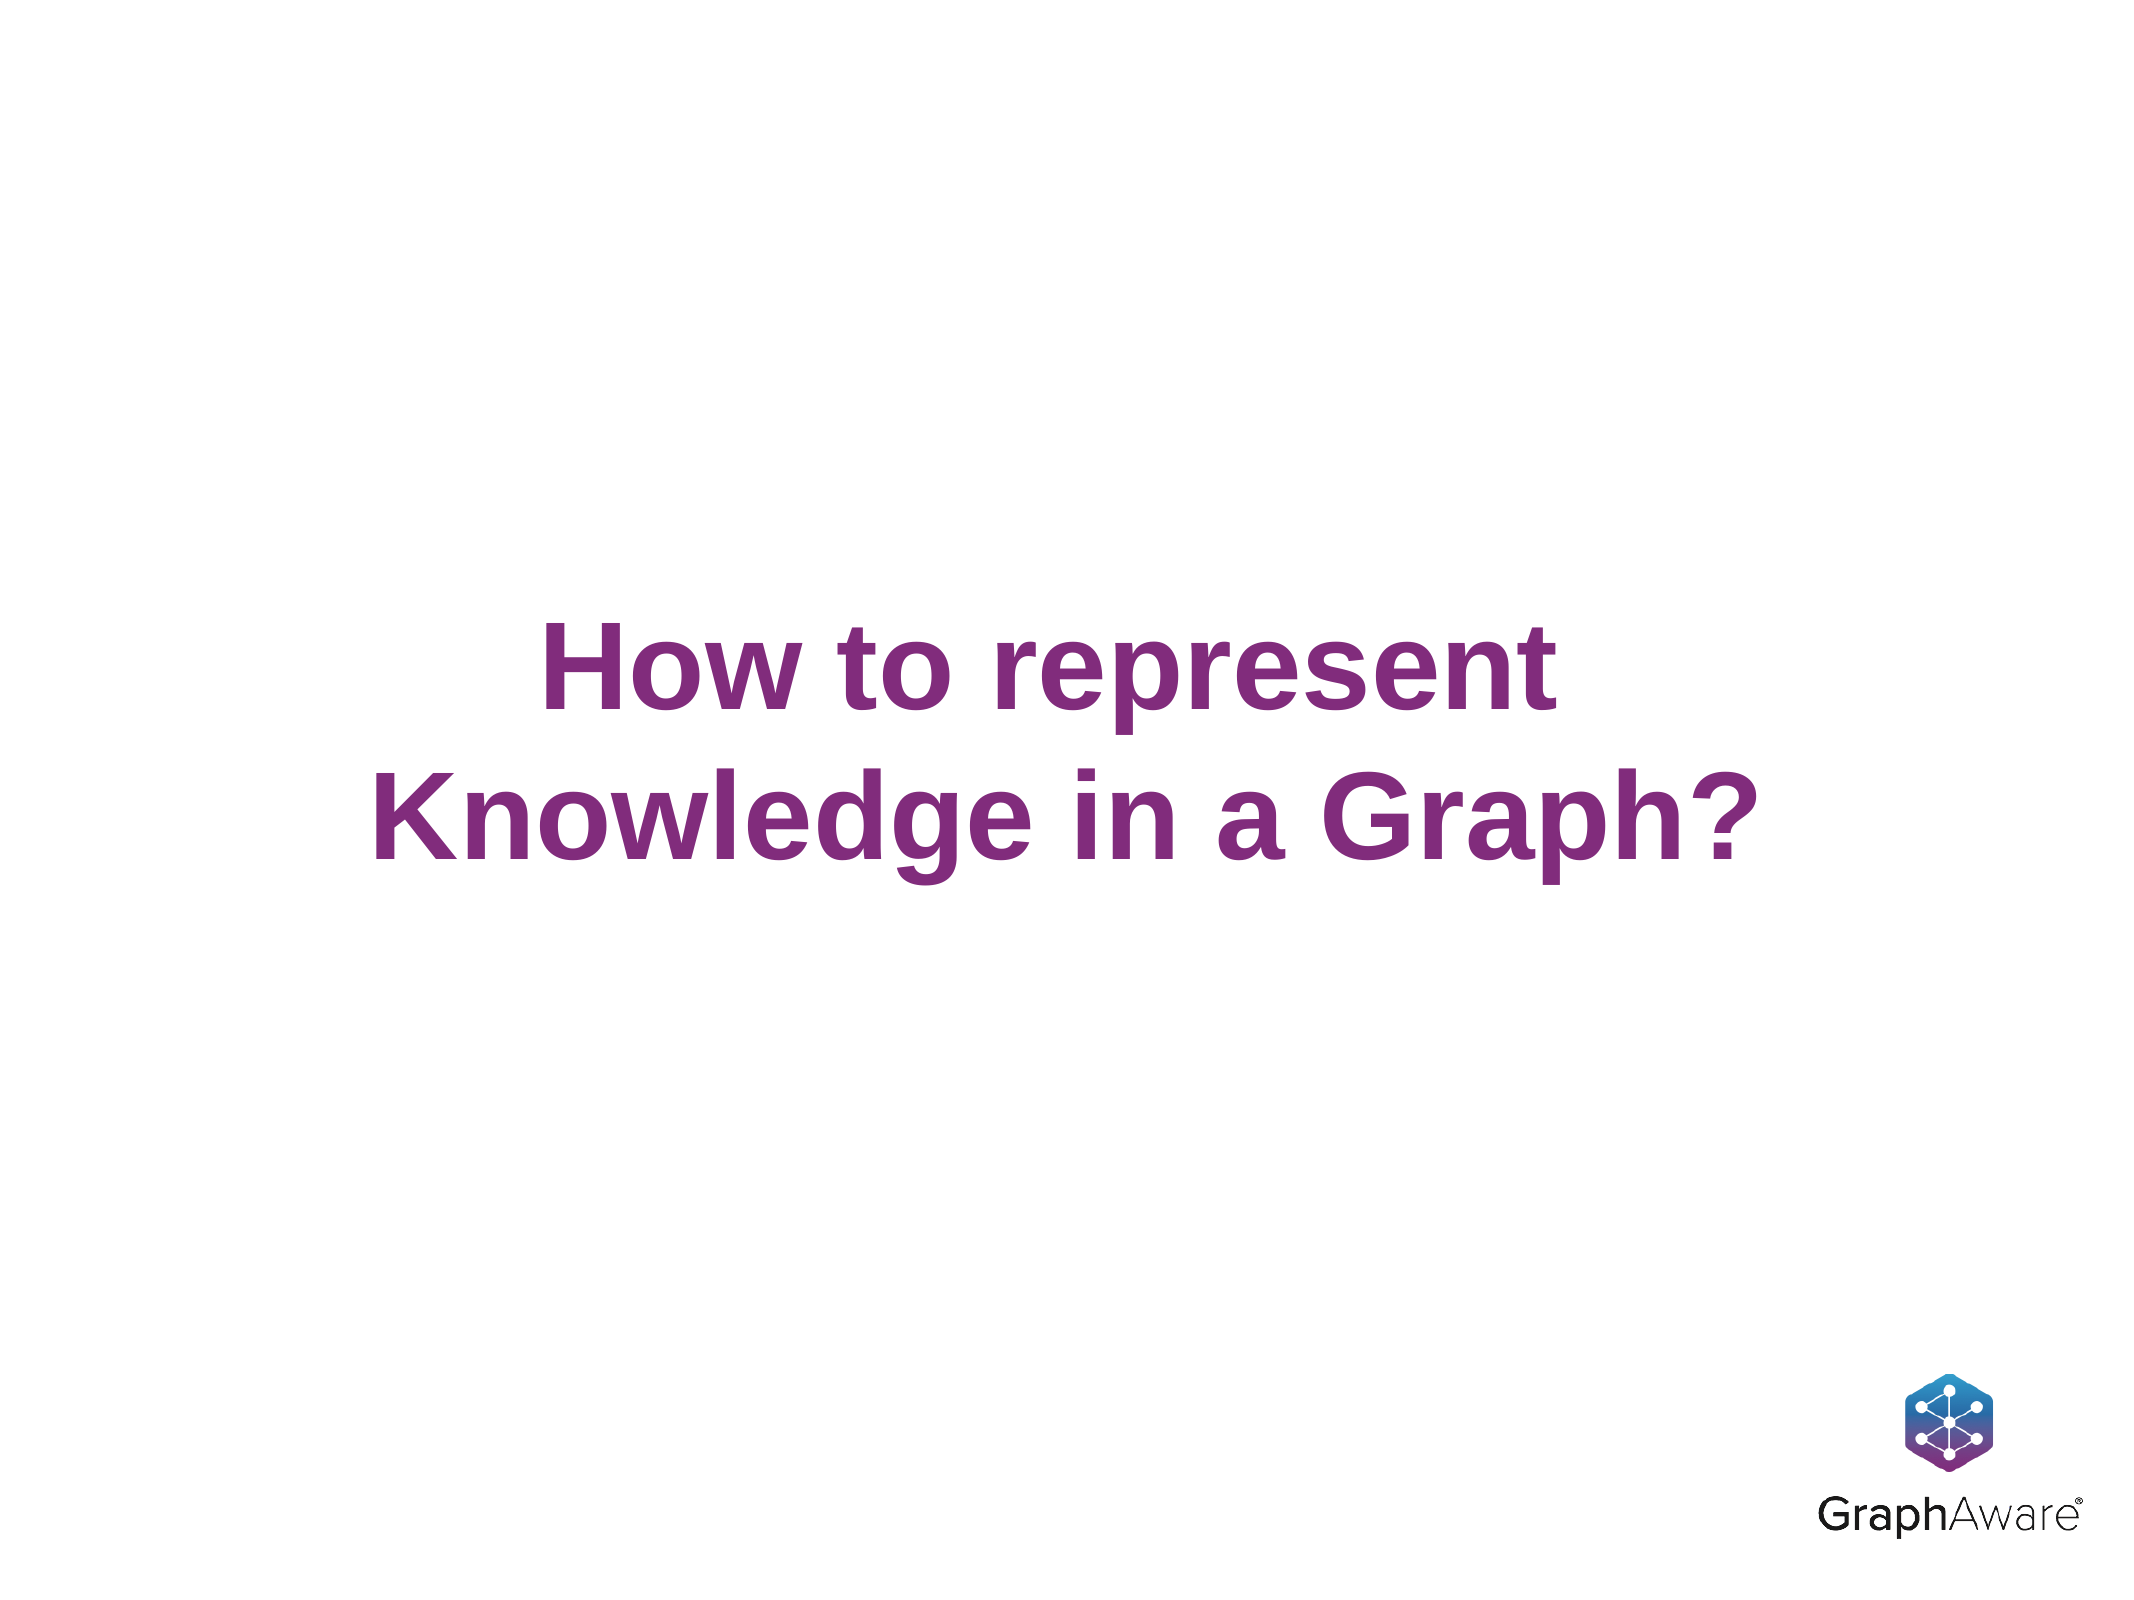

# How to represent Knowledge in a Graph?